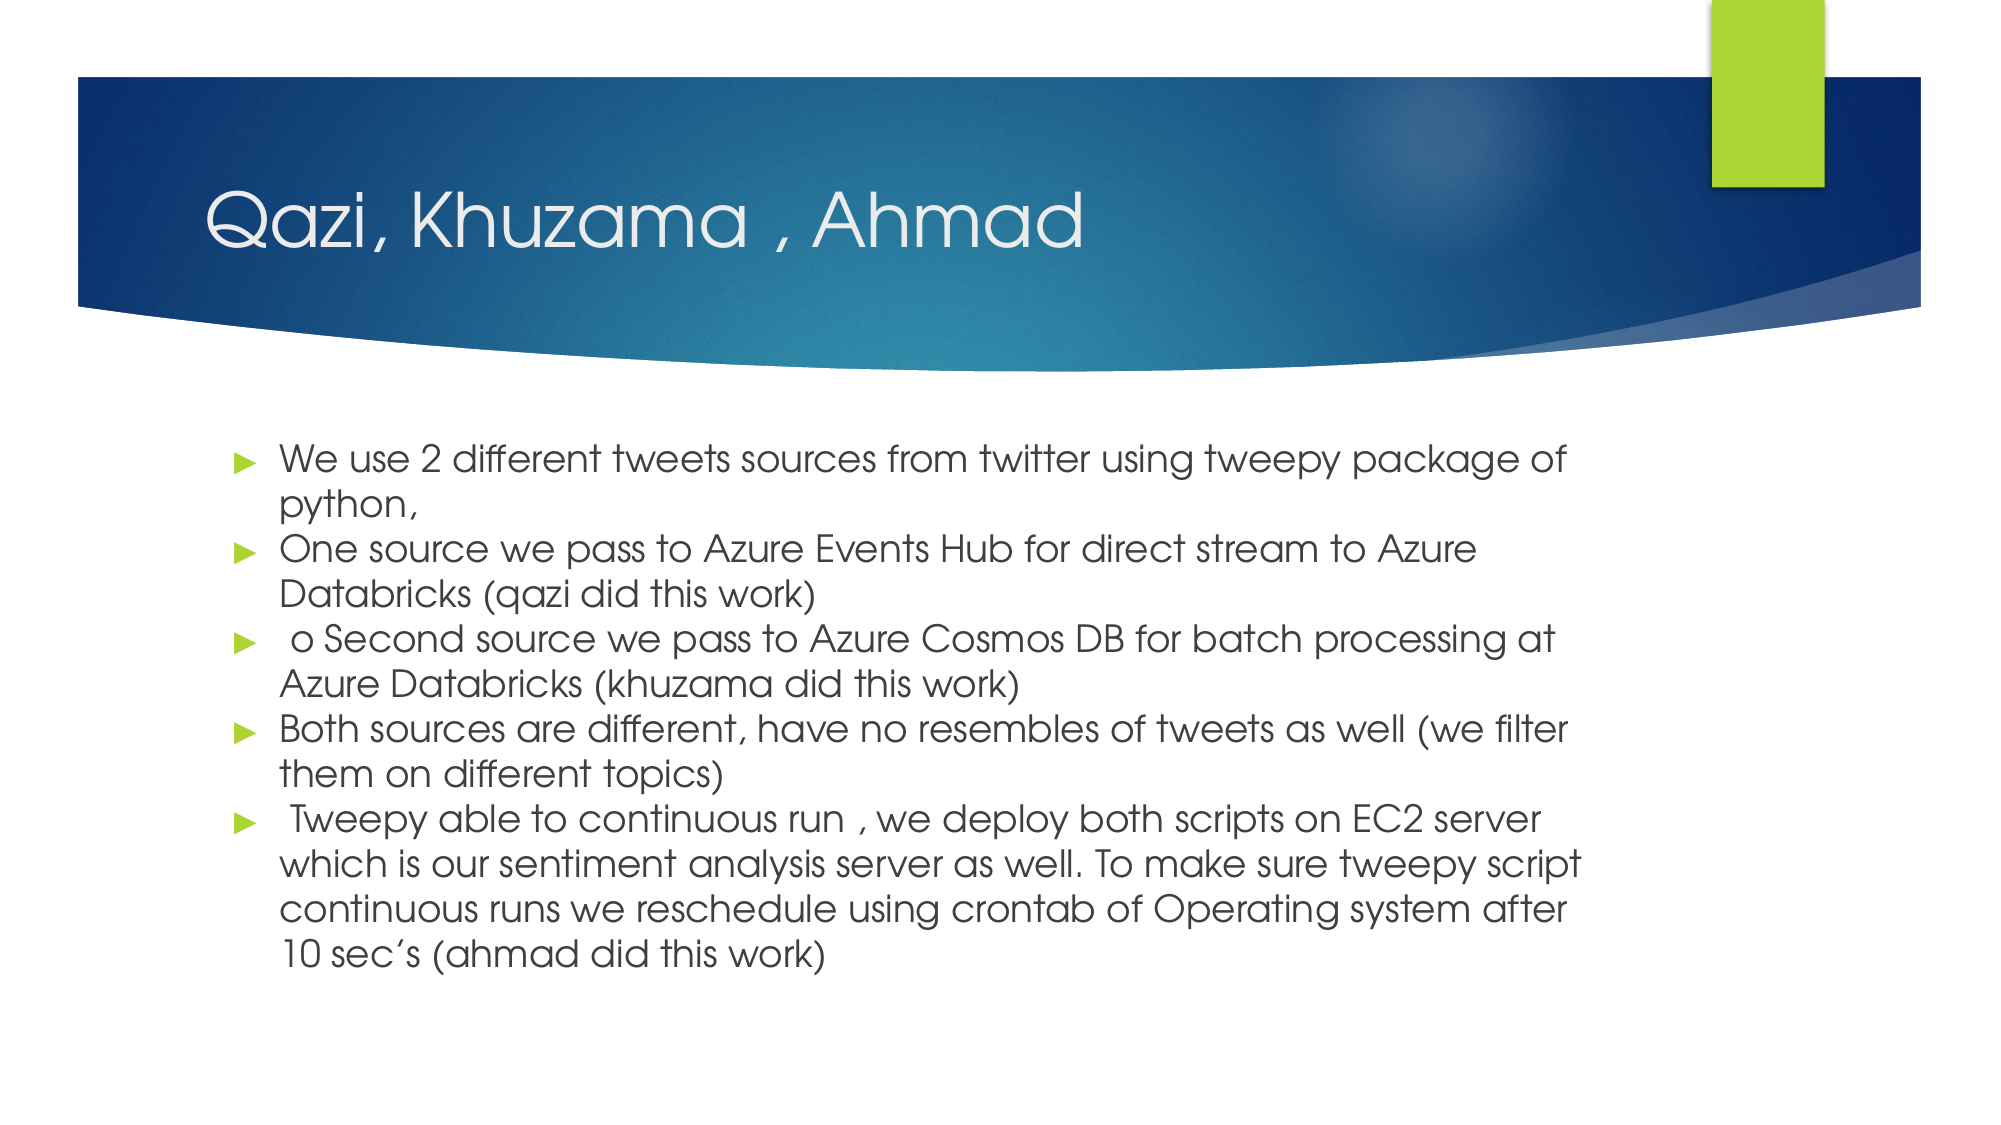

# Qazi, Khuzama , Ahmad
We use 2 different tweets sources from twitter using tweepy package of python,
One source we pass to Azure Events Hub for direct stream to Azure Databricks (qazi did this work)
 o Second source we pass to Azure Cosmos DB for batch processing at Azure Databricks (khuzama did this work)
Both sources are different, have no resembles of tweets as well (we filter them on different topics)
 Tweepy able to continuous run , we deploy both scripts on EC2 server which is our sentiment analysis server as well. To make sure tweepy script continuous runs we reschedule using crontab of Operating system after 10 sec’s (ahmad did this work)